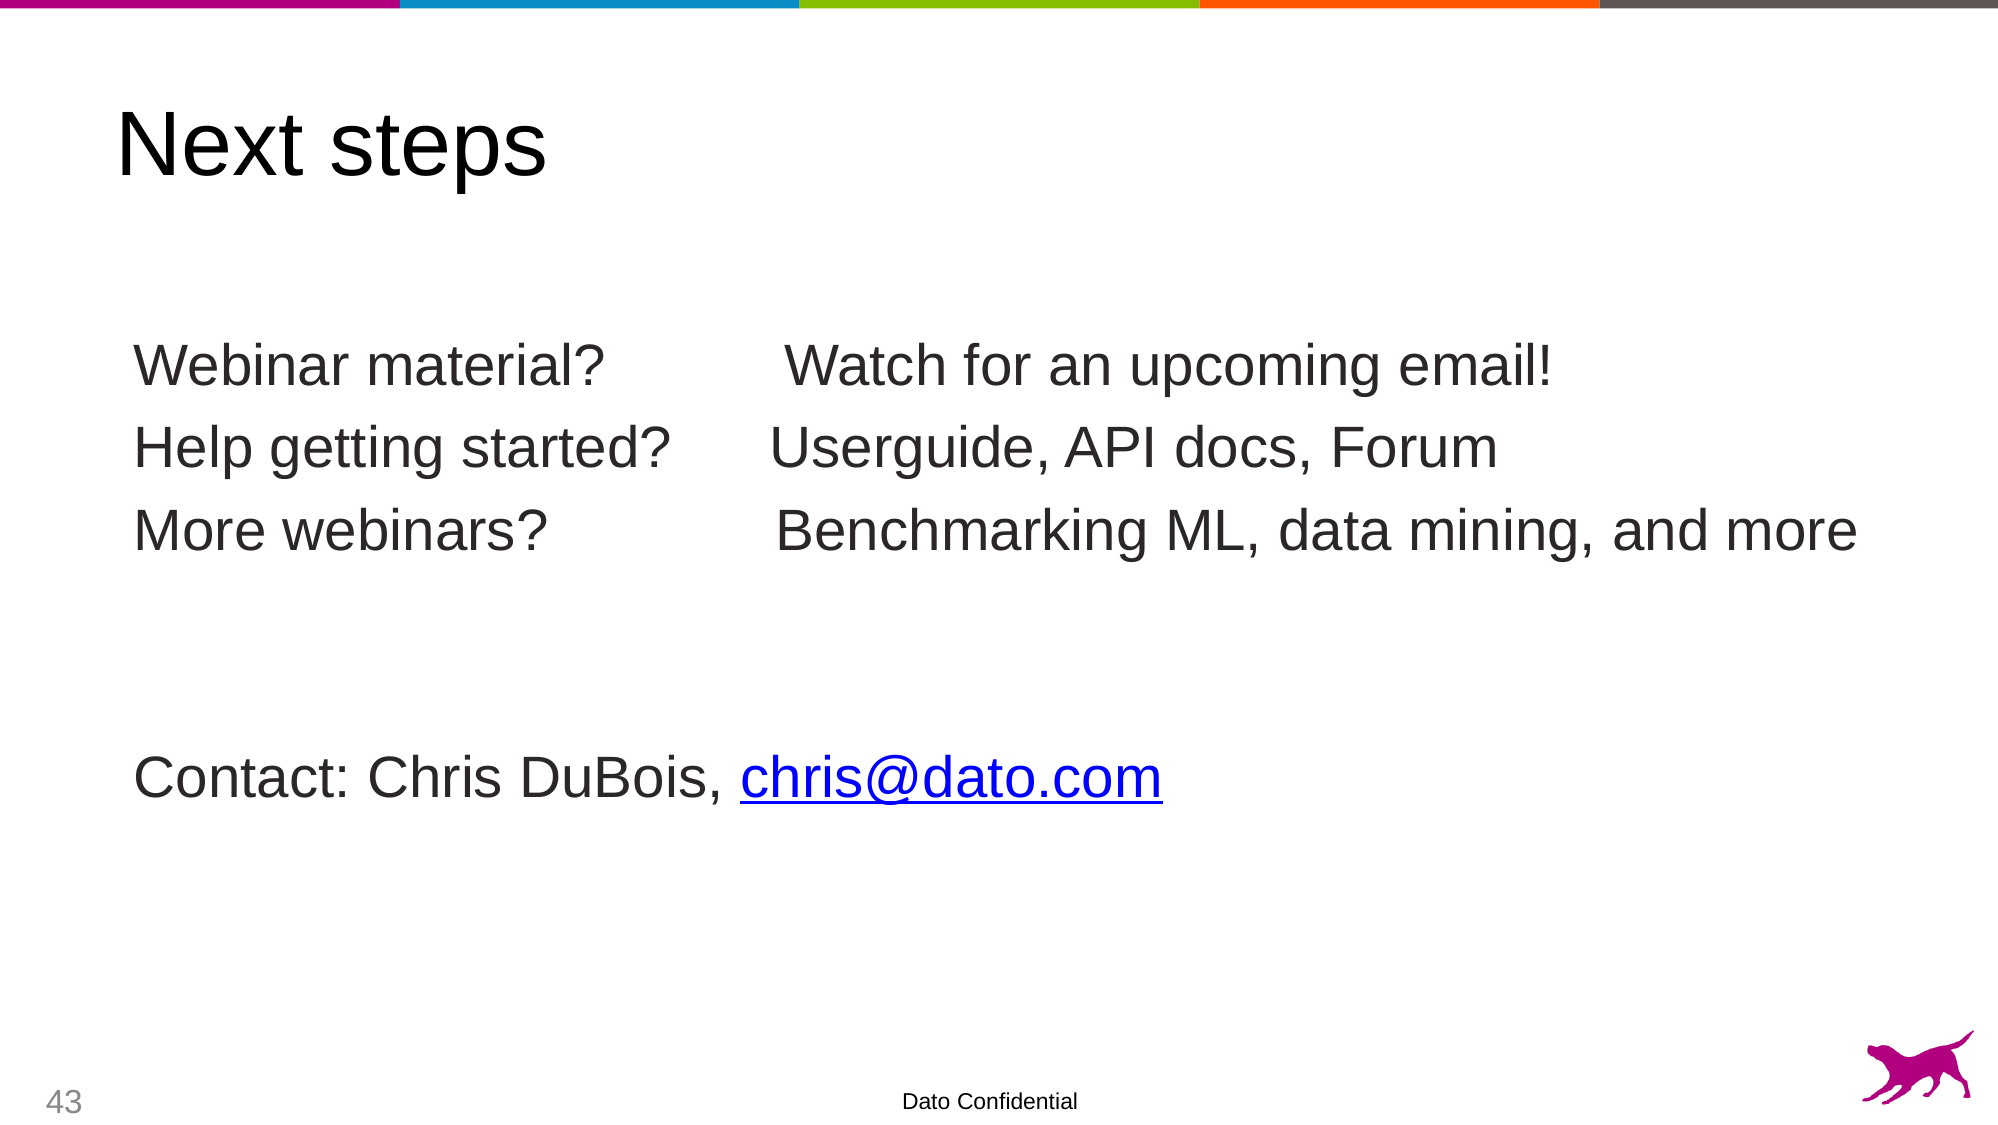

# Next steps

Webinar material?           Watch for an upcoming email!
Help getting started?      Userguide, API docs, Forum
More webinars?              Benchmarking ML, data mining, and more

Contact: Chris DuBois, chris@dato.com
43